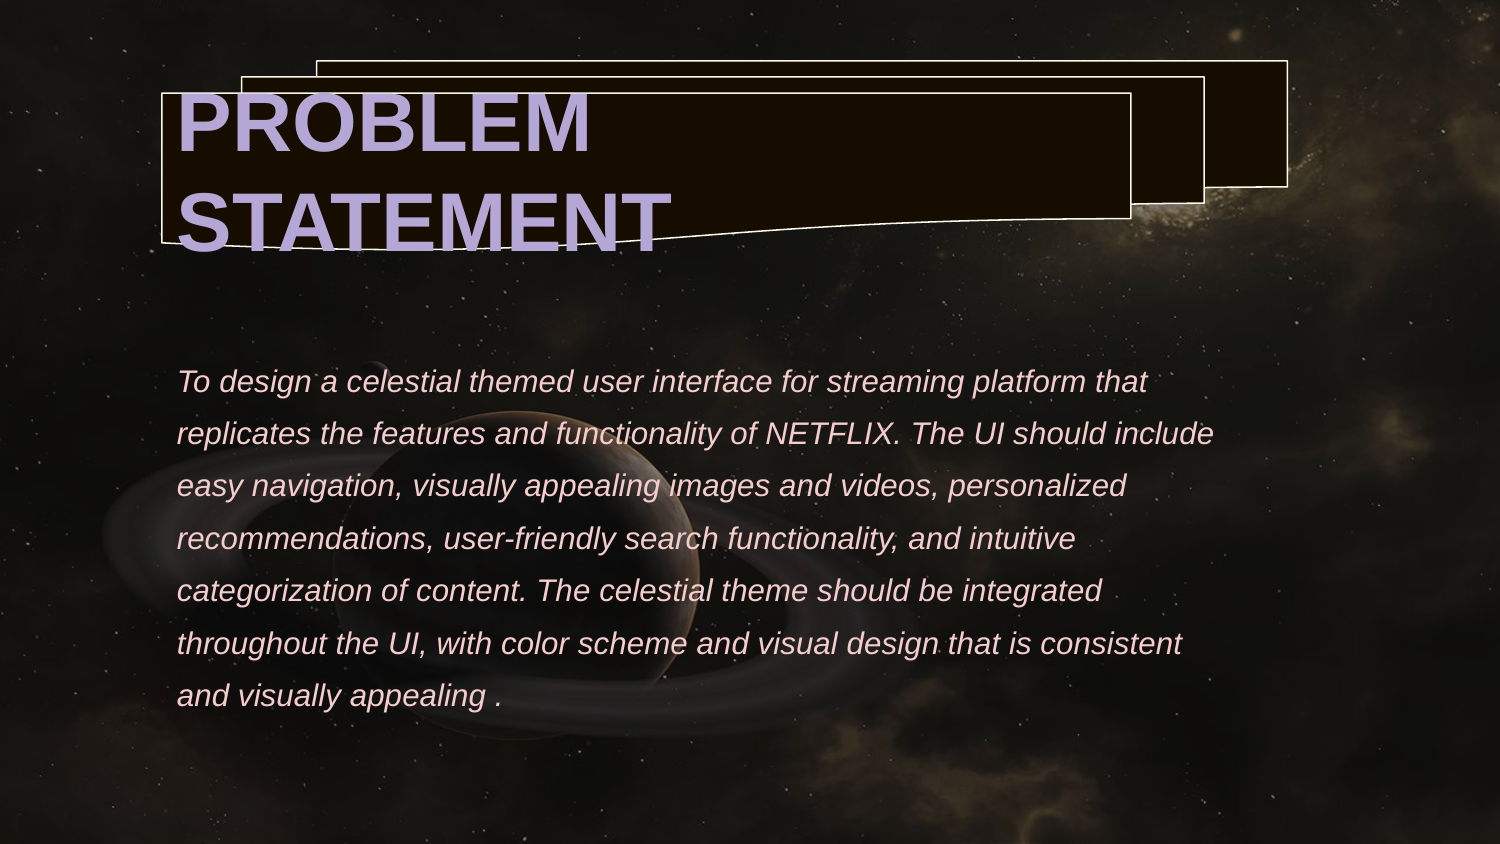

PROBLEM  STATEMENT
#
To design a celestial themed user interface for streaming platform that replicates the features and functionality of NETFLIX. The UI should include easy navigation, visually appealing images and videos, personalized recommendations, user-friendly search functionality, and intuitive categorization of content. The celestial theme should be integrated throughout the UI, with color scheme and visual design that is consistent and visually appealing .